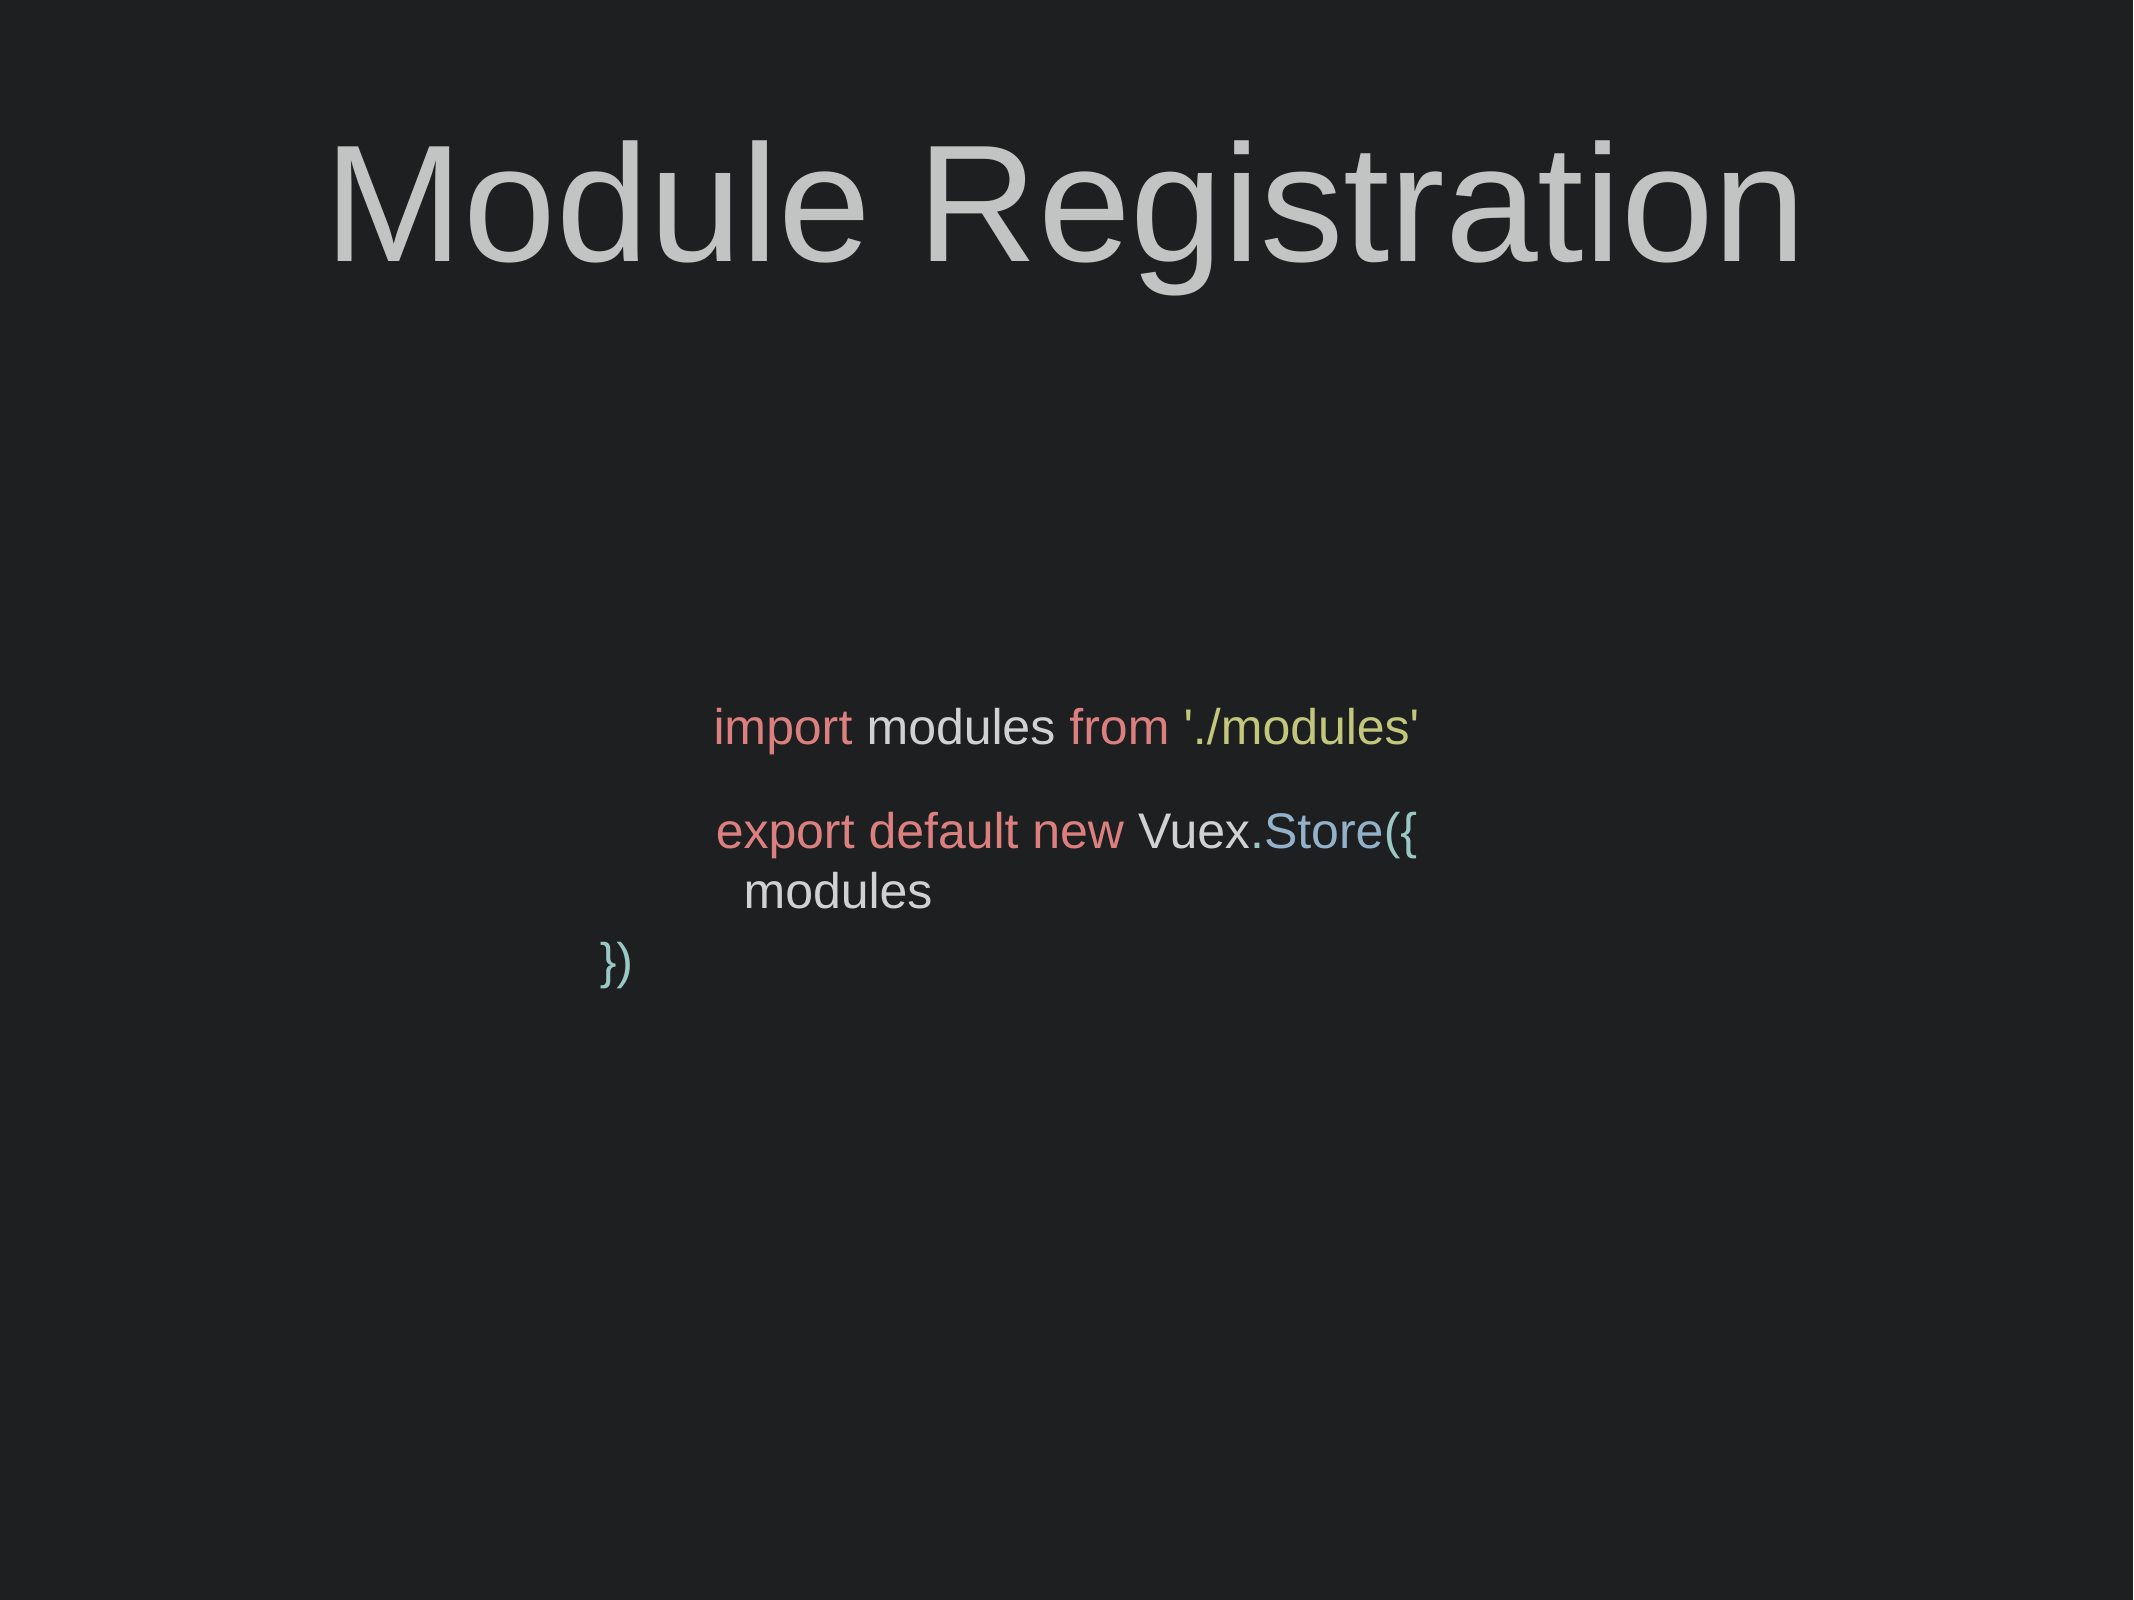

Module Registration
import modules from './modules'
export default new Vuex.Store({
  modules
})